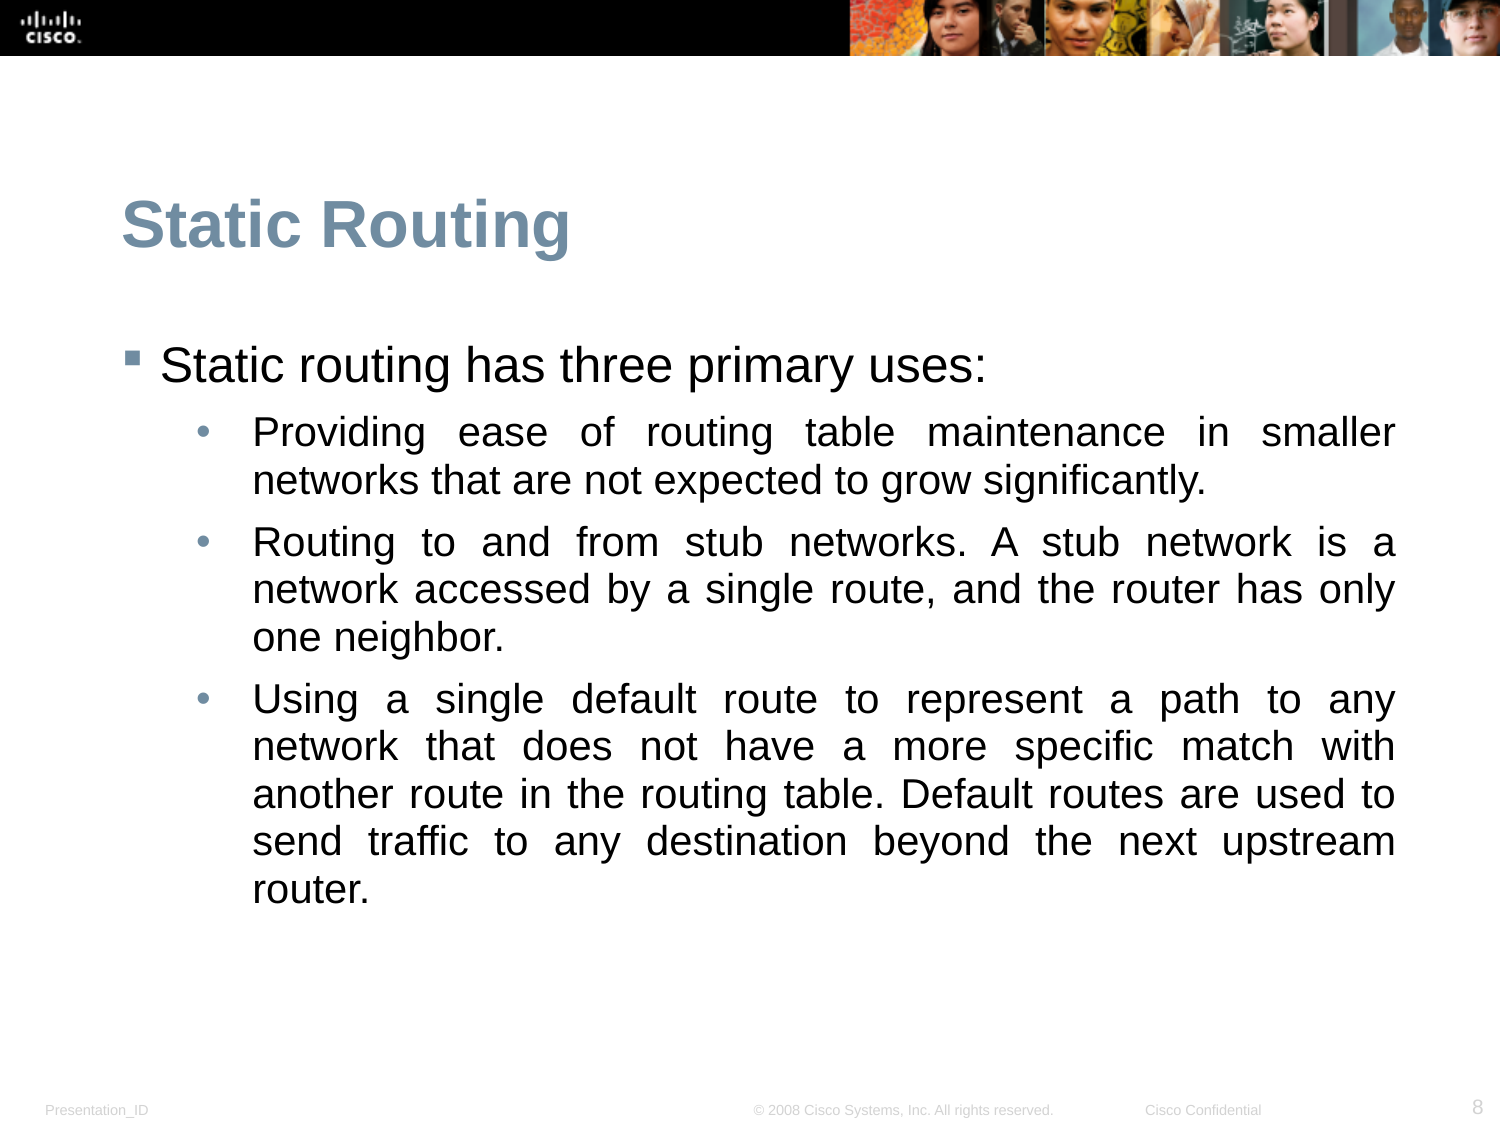

# Static Routing
Static routing has three primary uses:
Providing ease of routing table maintenance in smaller networks that are not expected to grow significantly.
Routing to and from stub networks. A stub network is a network accessed by a single route, and the router has only one neighbor.
Using a single default route to represent a path to any network that does not have a more specific match with another route in the routing table. Default routes are used to send traffic to any destination beyond the next upstream router.